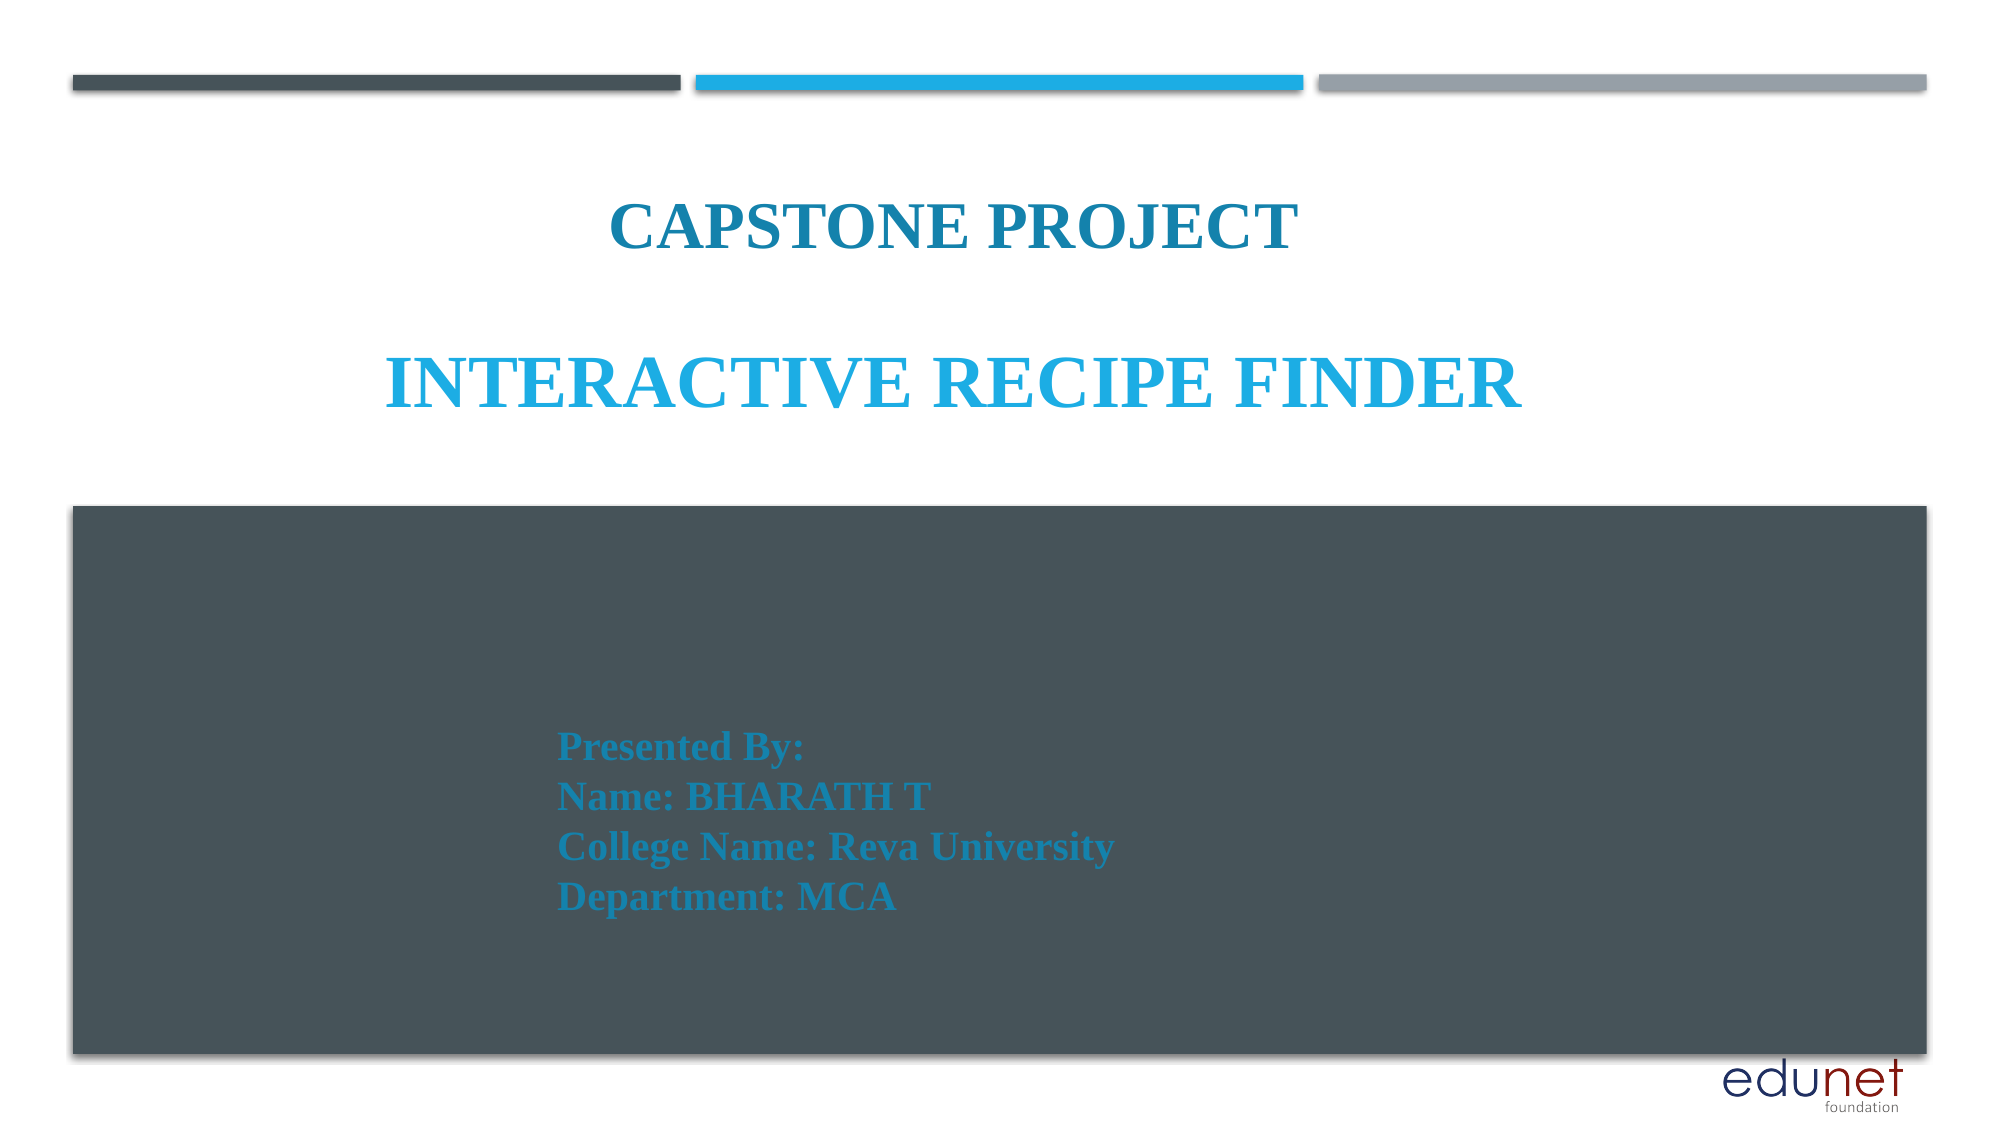

CAPSTONE PROJECT
# Interactive Recipe Finder
Presented By:
Name: BHARATH T
College Name: Reva University
Department: MCA